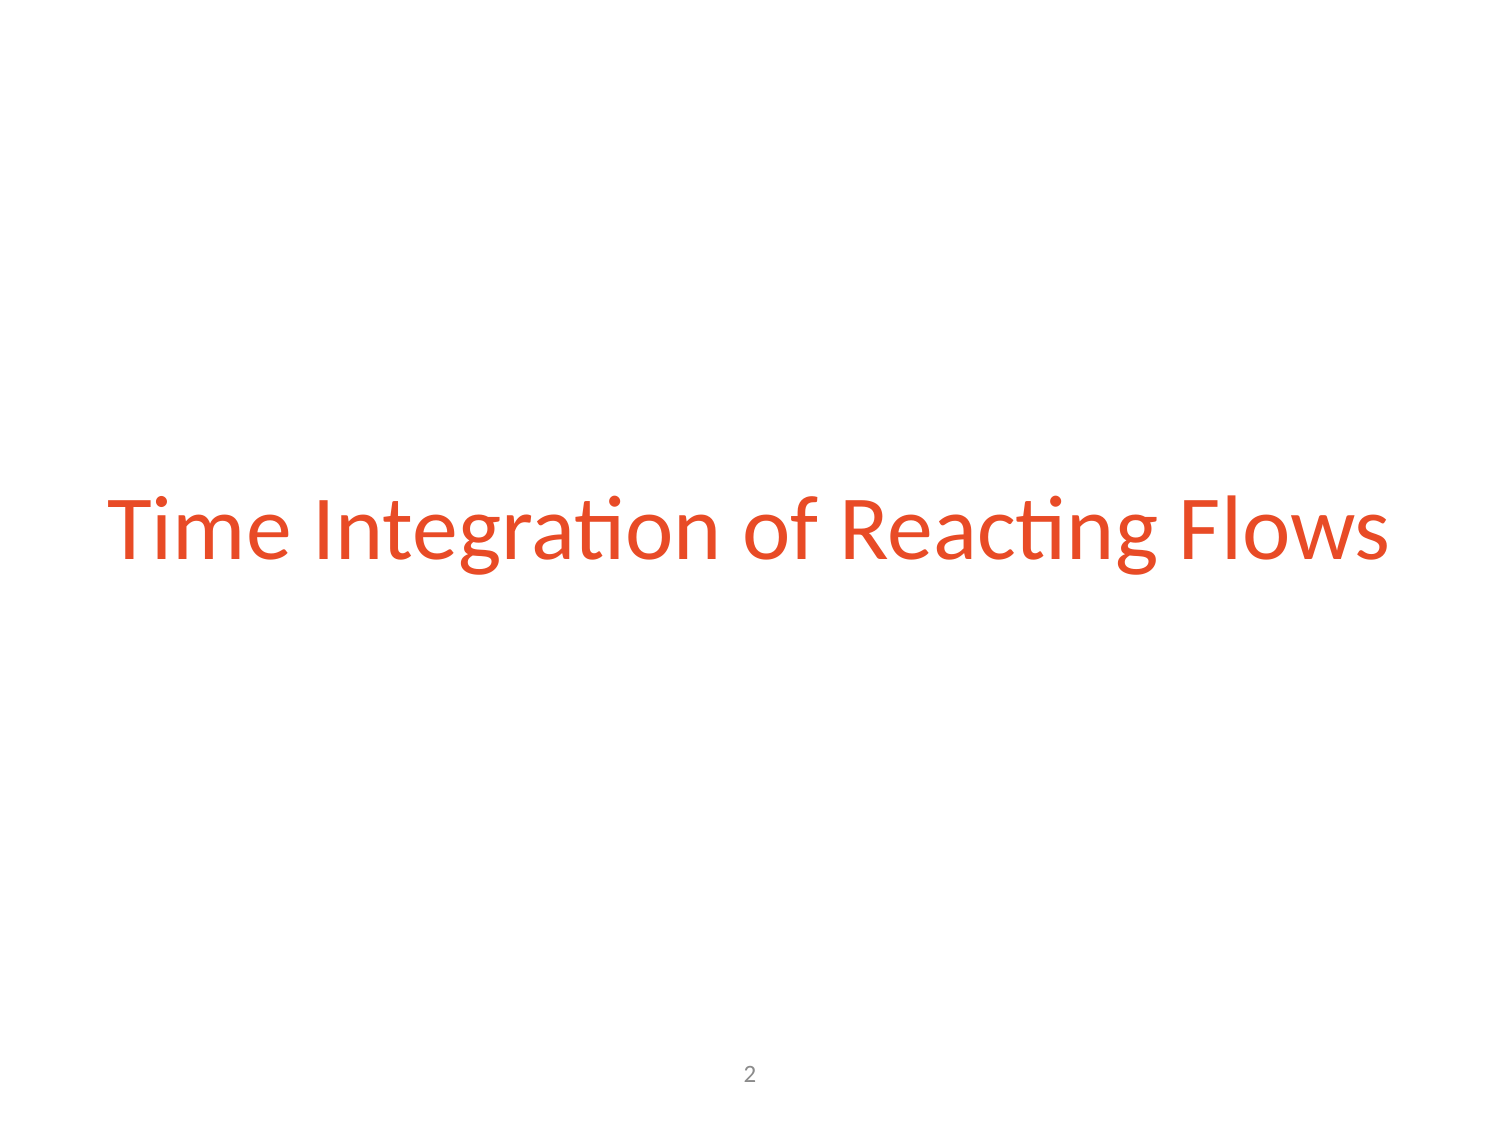

# Time Integration of Reacting Flows
2